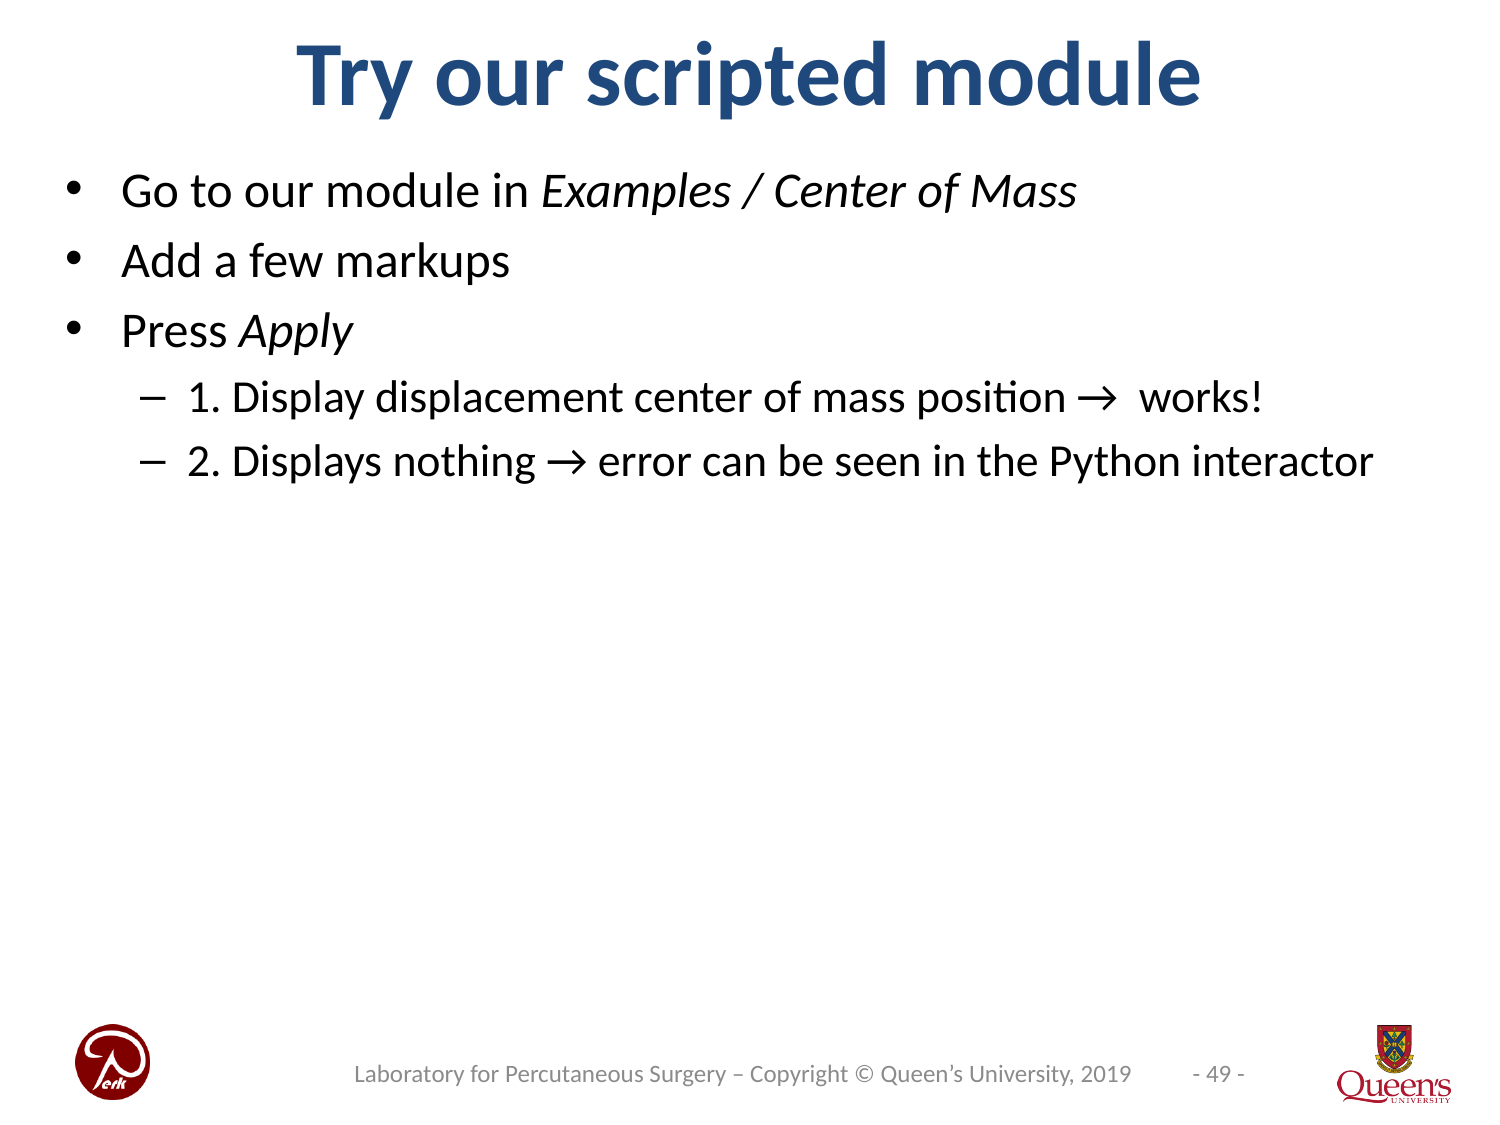

Try our scripted module
Go to our module in Examples / Center of Mass
Add a few markups
Press Apply
1. Display displacement center of mass position →  works!
2. Displays nothing → error can be seen in the Python interactor
Laboratory for Percutaneous Surgery – Copyright © Queen’s University, 2019
- 49 -